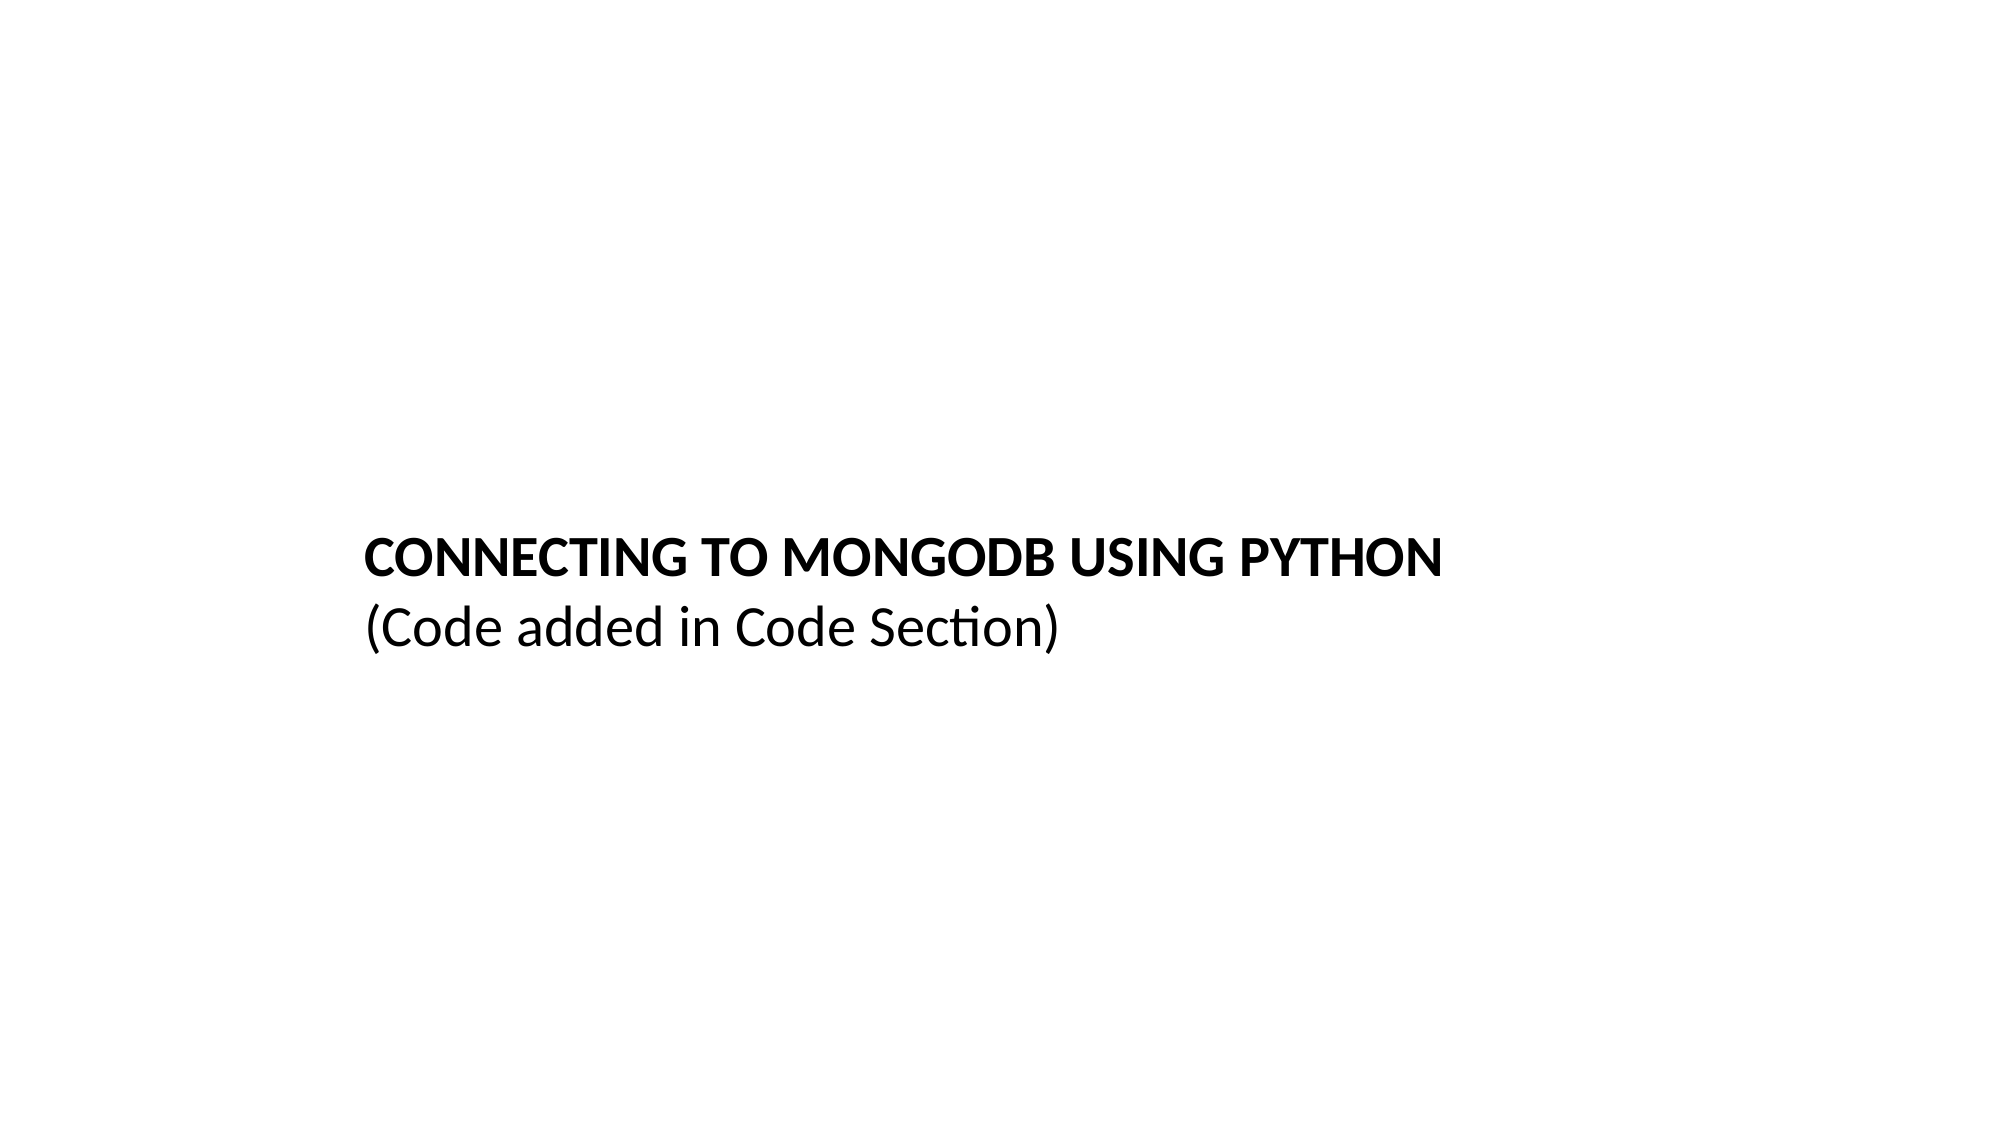

CONNECTING TO MONGODB USING PYTHON
(Code added in Code Section)